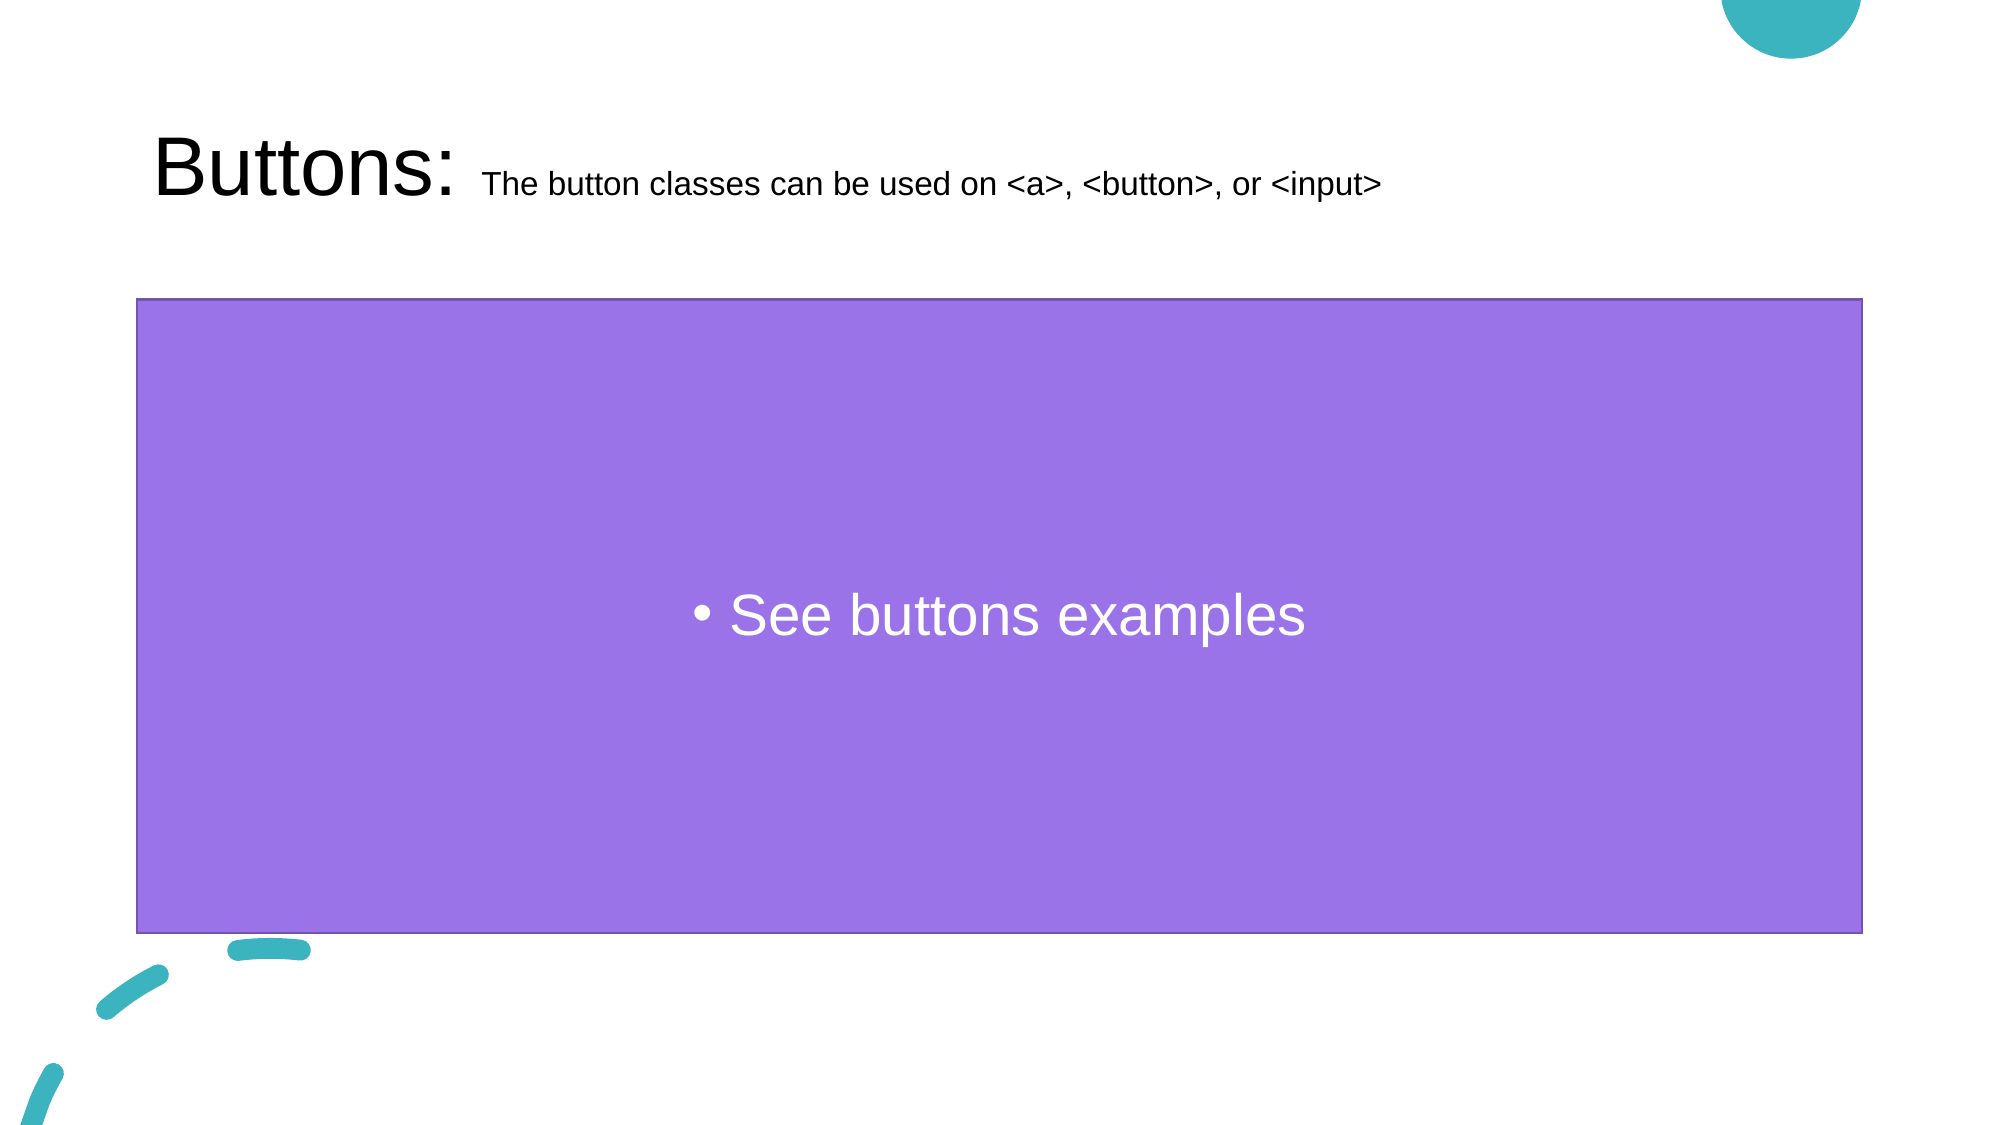

# Buttons: The button classes can be used on <a>, <button>, or <input>

See buttons examples